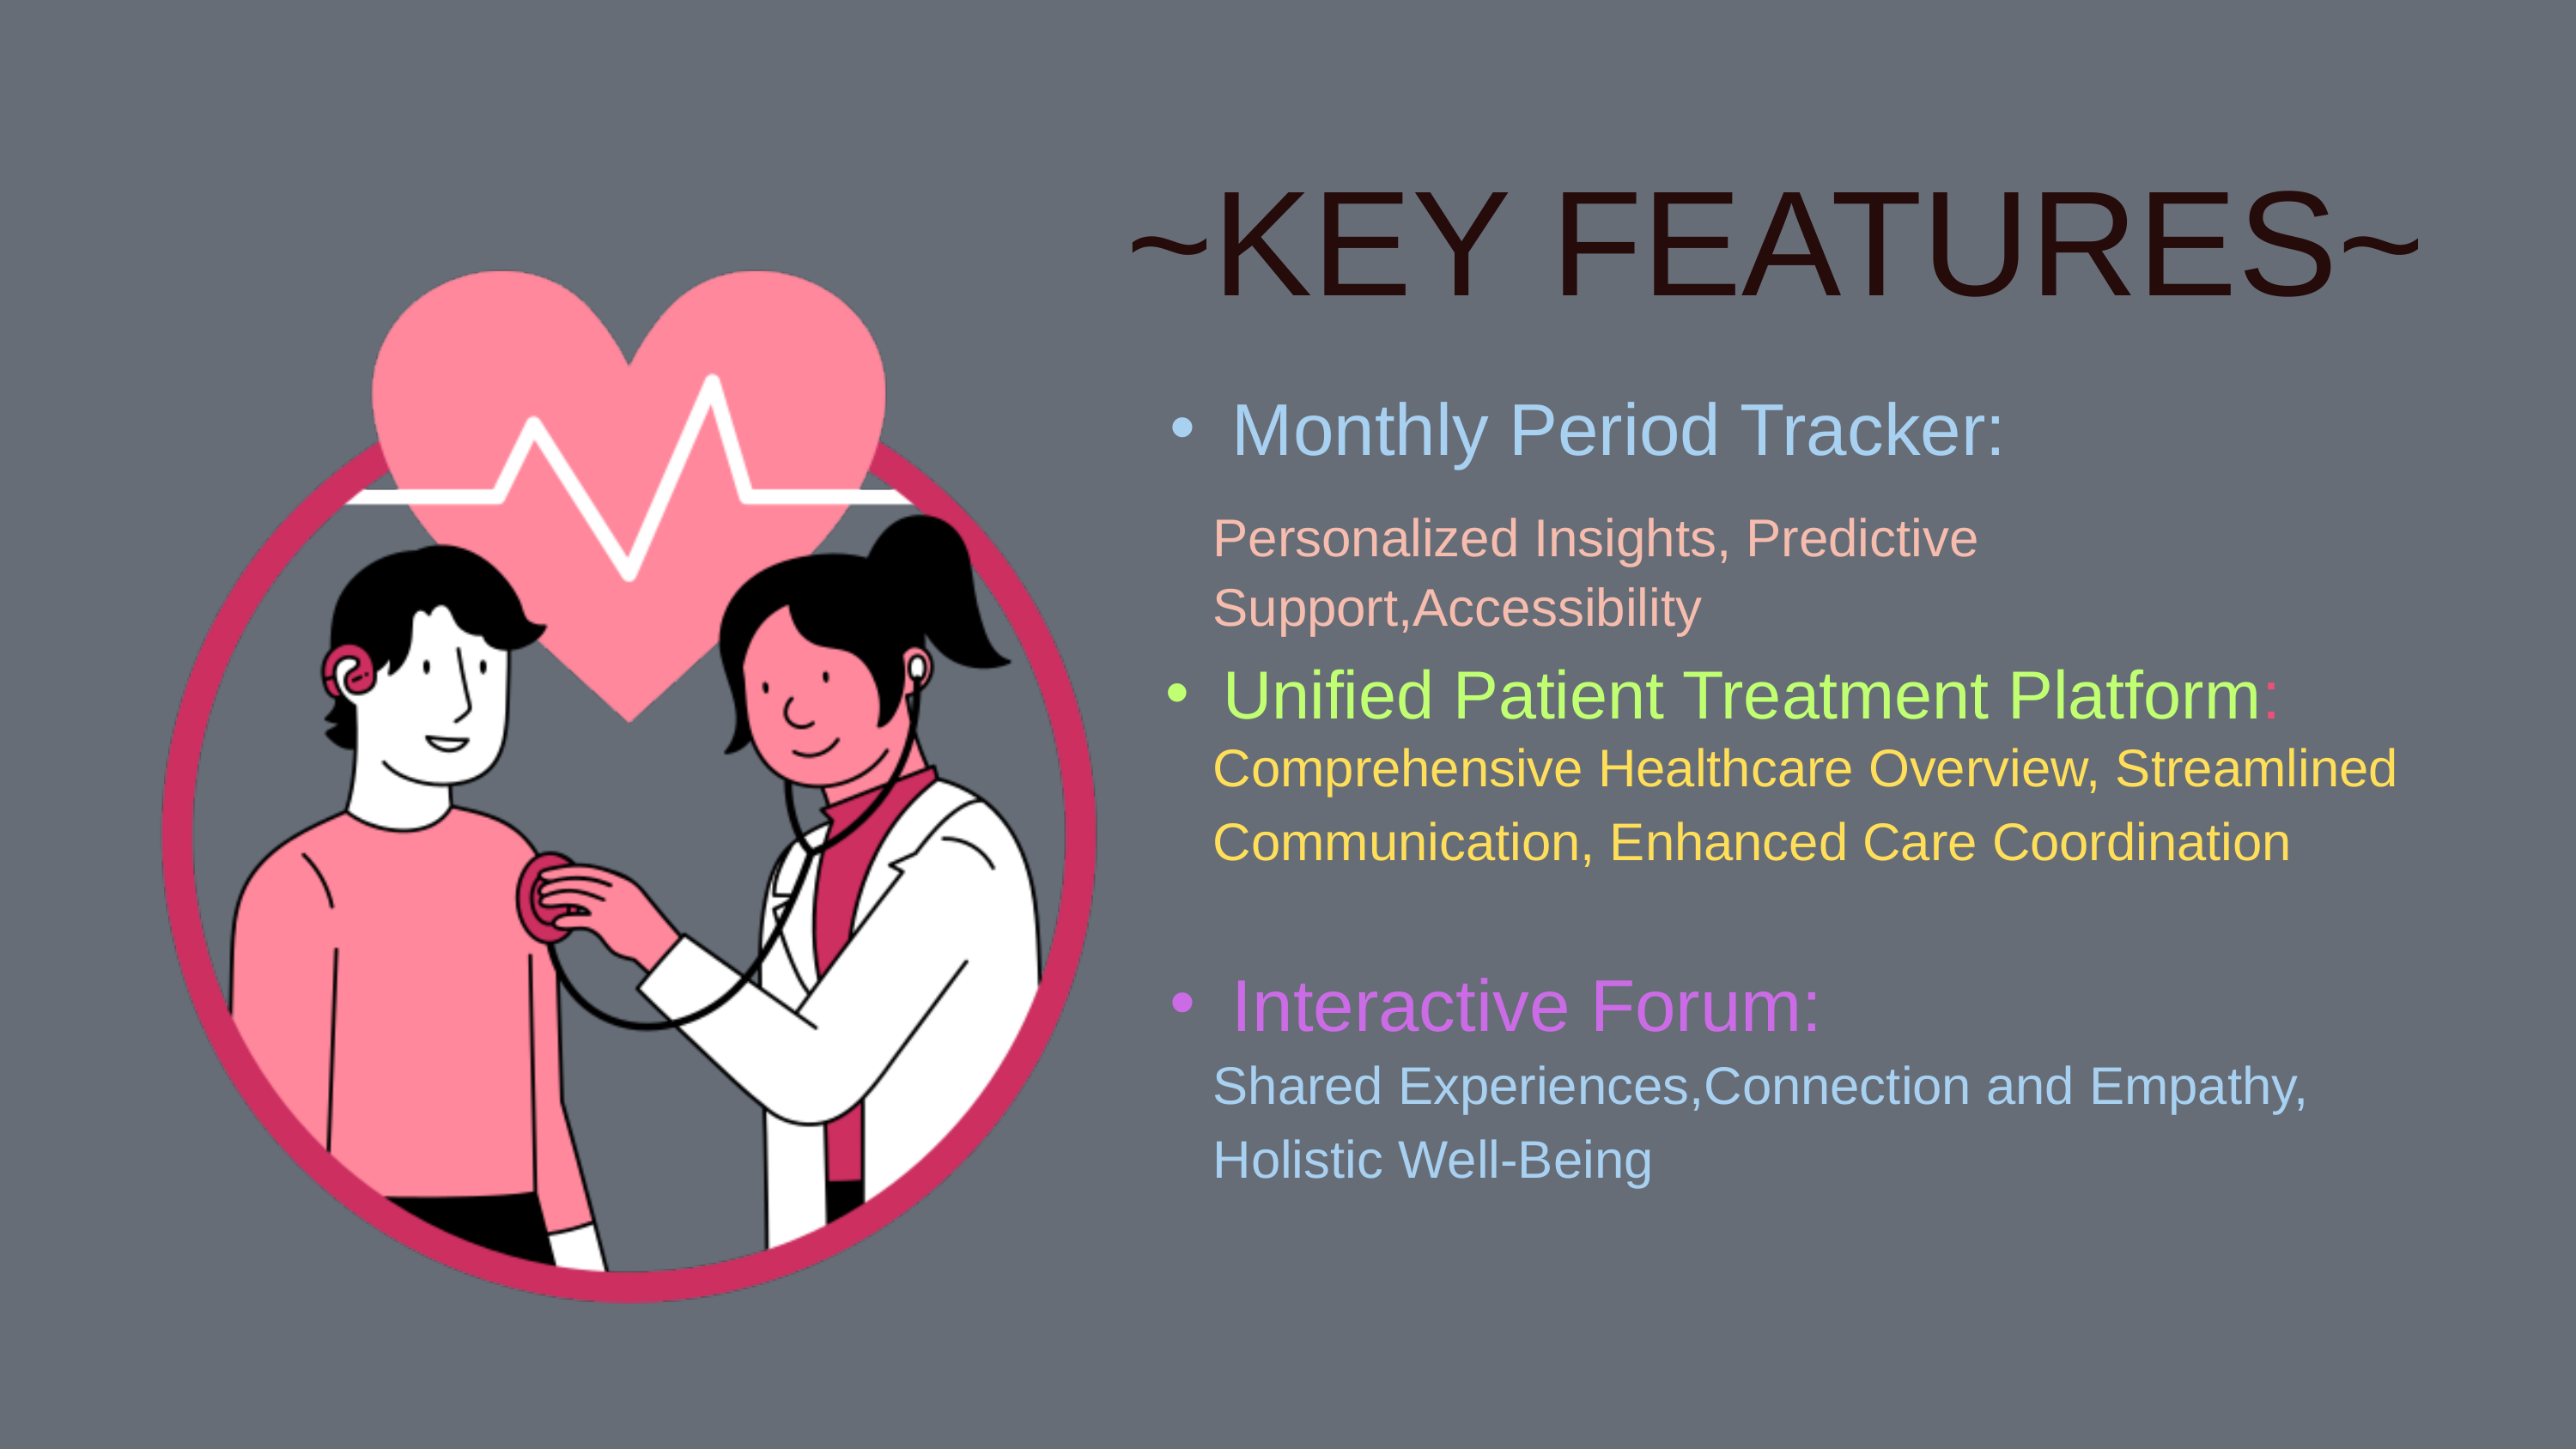

~KEY FEATURES~

Monthly Period Tracker:
Personalized Insights, Predictive Support,Accessibility
Unified Patient Treatment Platform:

Comprehensive Healthcare Overview, Streamlined Communication, Enhanced Care Coordination
Interactive Forum:

Shared Experiences,Connection and Empathy, Holistic Well-Being